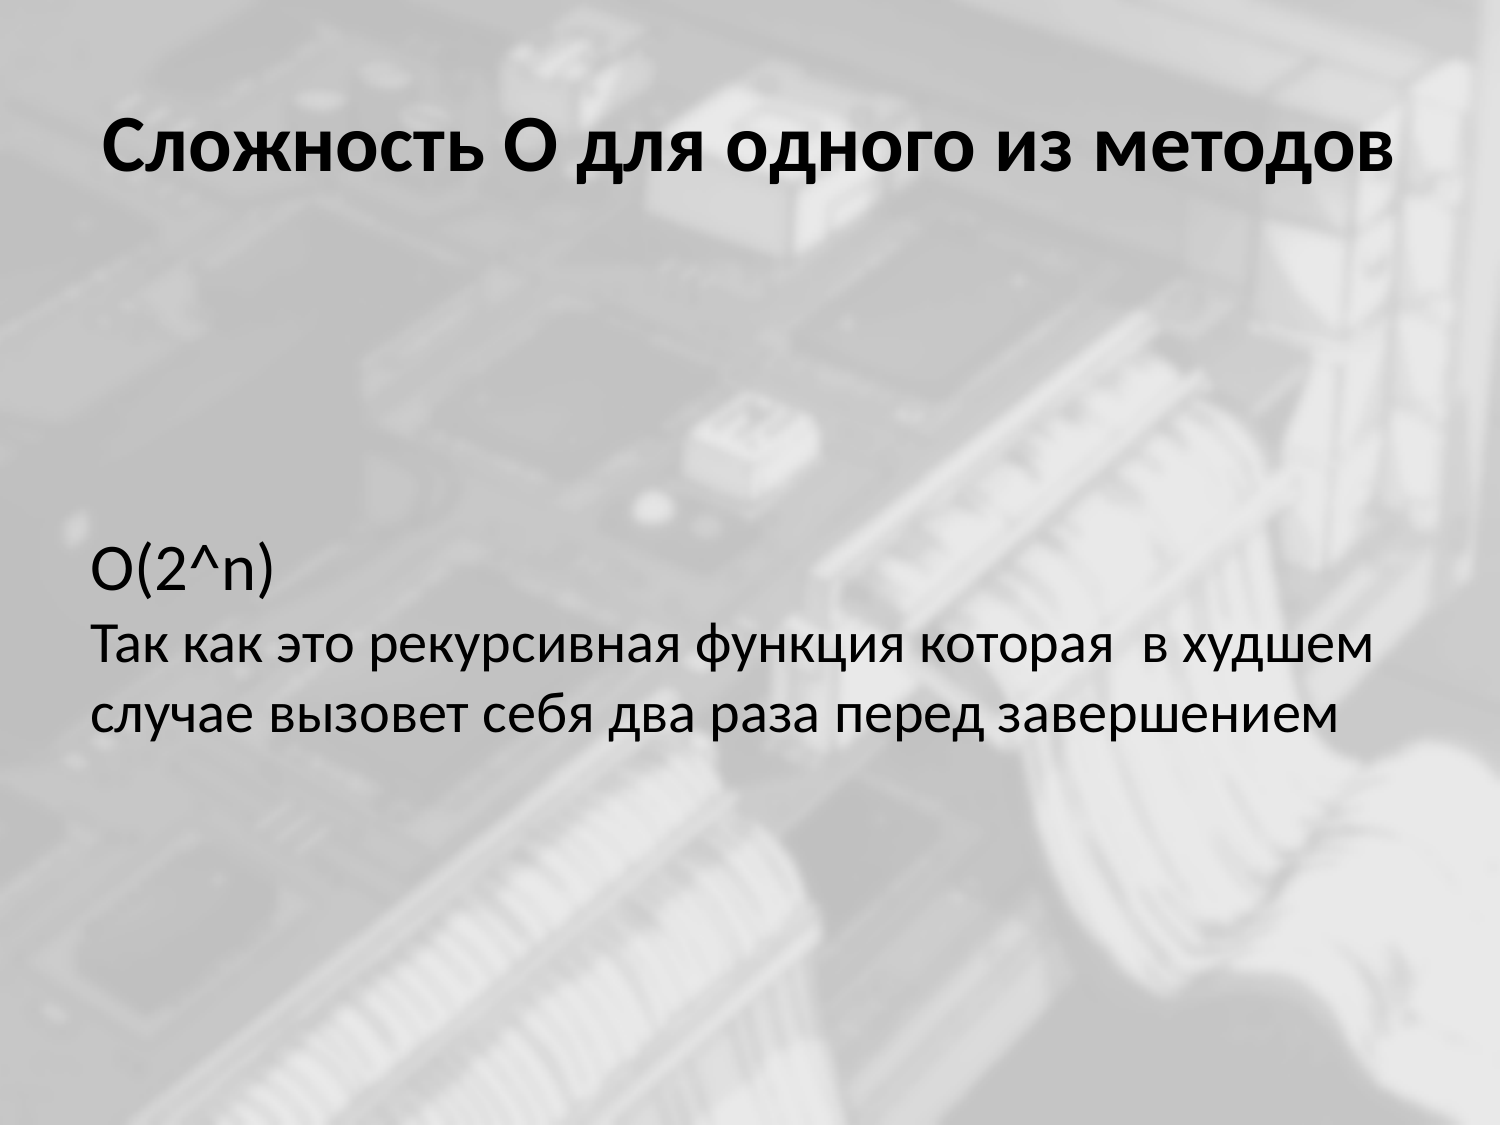

# Сложность О для одного из методов
O(2^n)
Так как это рекурсивная функция которая  в худшем случае вызовет себя два раза перед завершением